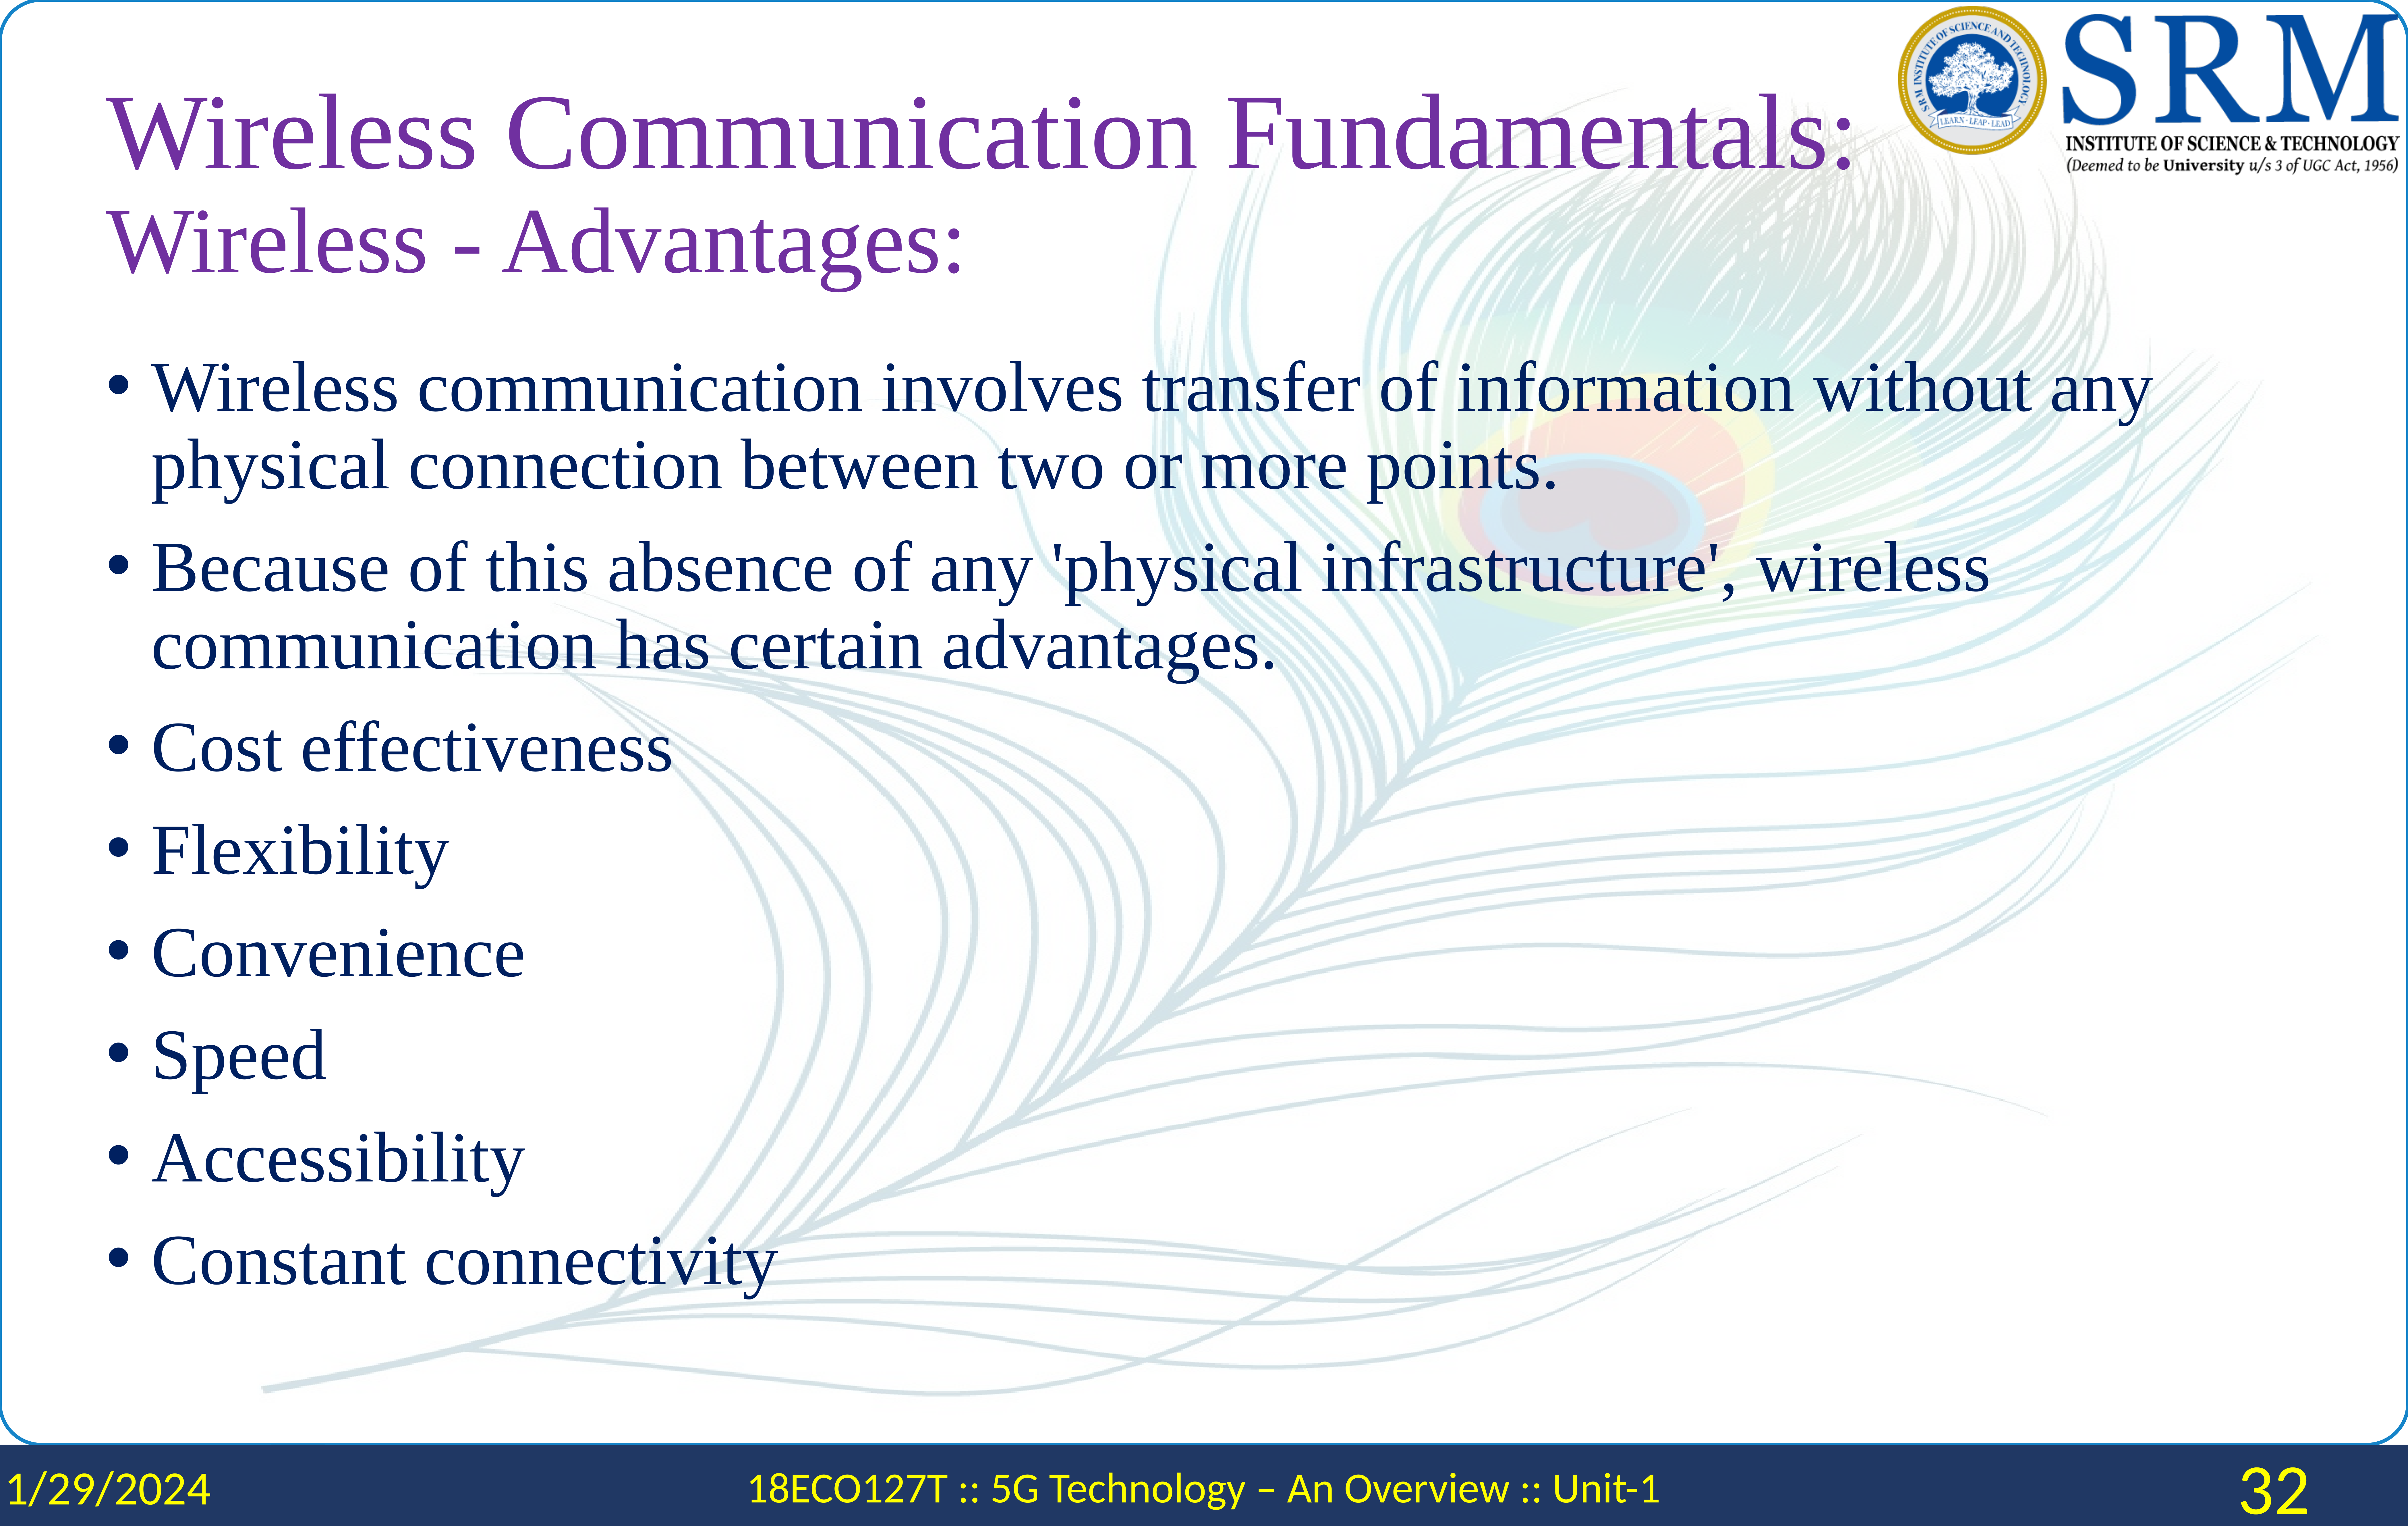

# Wireless Communication Fundamentals: Wireless - Advantages:
Wireless communication involves transfer of information without any physical connection between two or more points.
Because of this absence of any 'physical infrastructure', wireless communication has certain advantages.
Cost effectiveness
Flexibility
Convenience
Speed
Accessibility
Constant connectivity
1/29/2024
18ECO127T :: 5G Technology – An Overview :: Unit-1
32